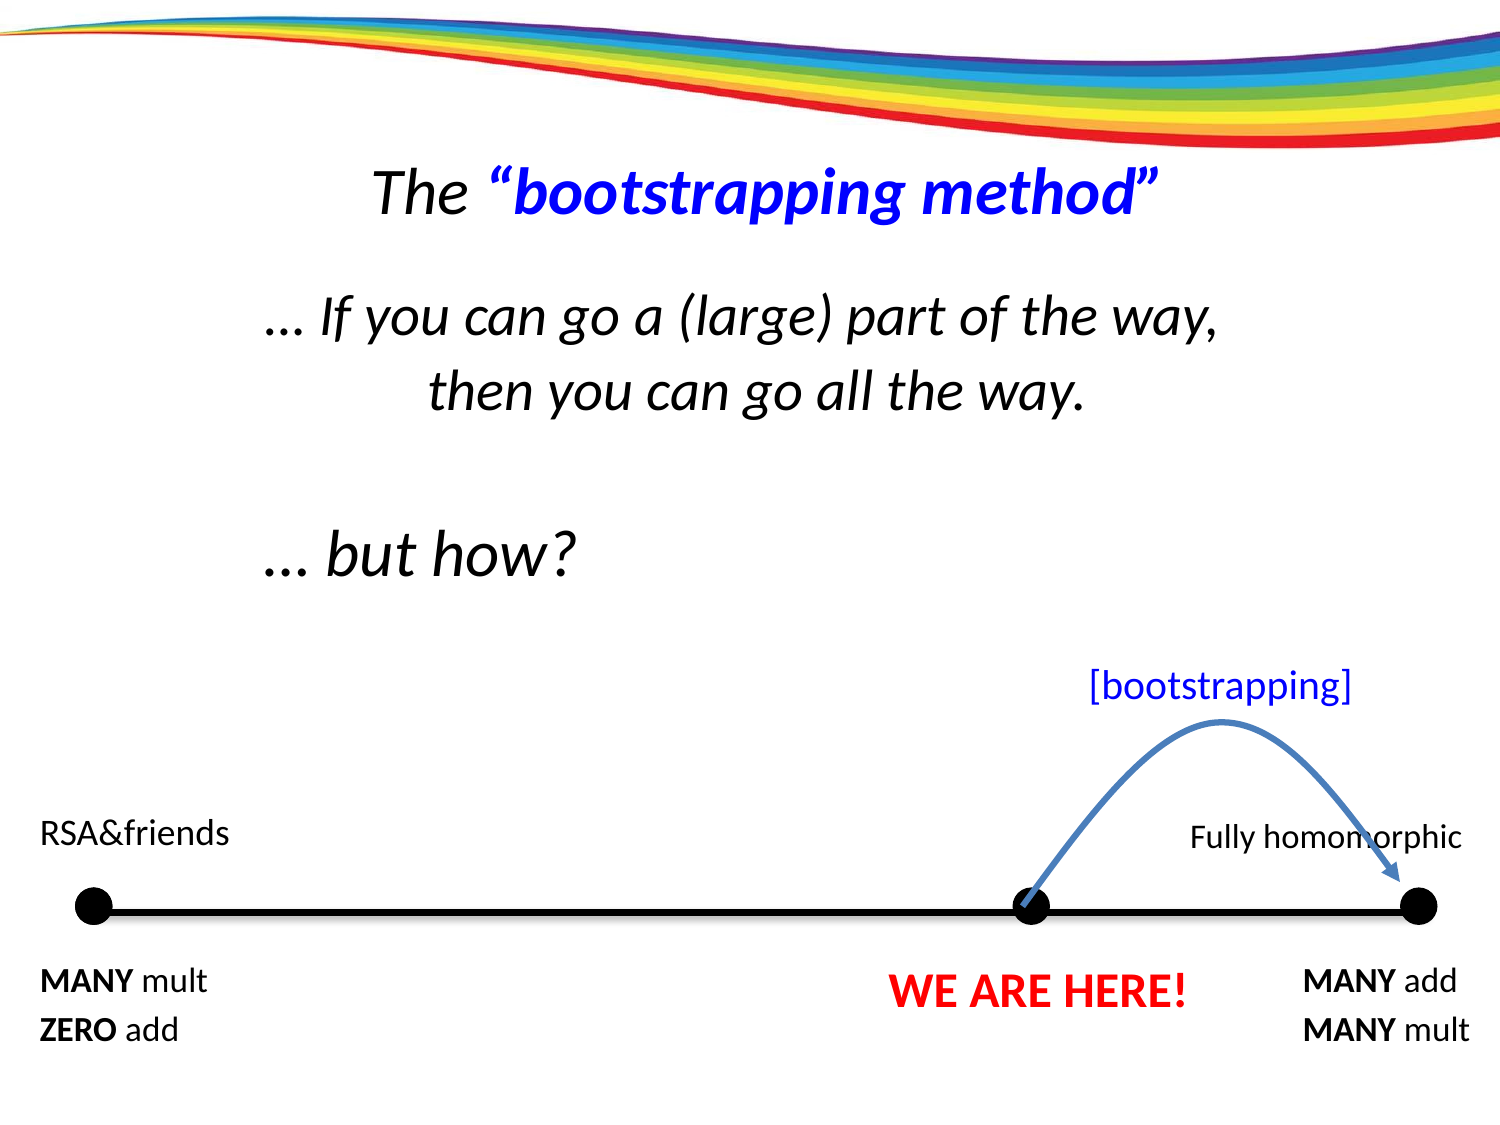

The “bootstrapping method”
… If you can go a (large) part of the way,
then you can go all the way.
… but how?
[bootstrapping]

RSA&friends
Fully homomorphic

MANY mult
ZERO add
WE ARE HERE!
MANY add
MANY mult